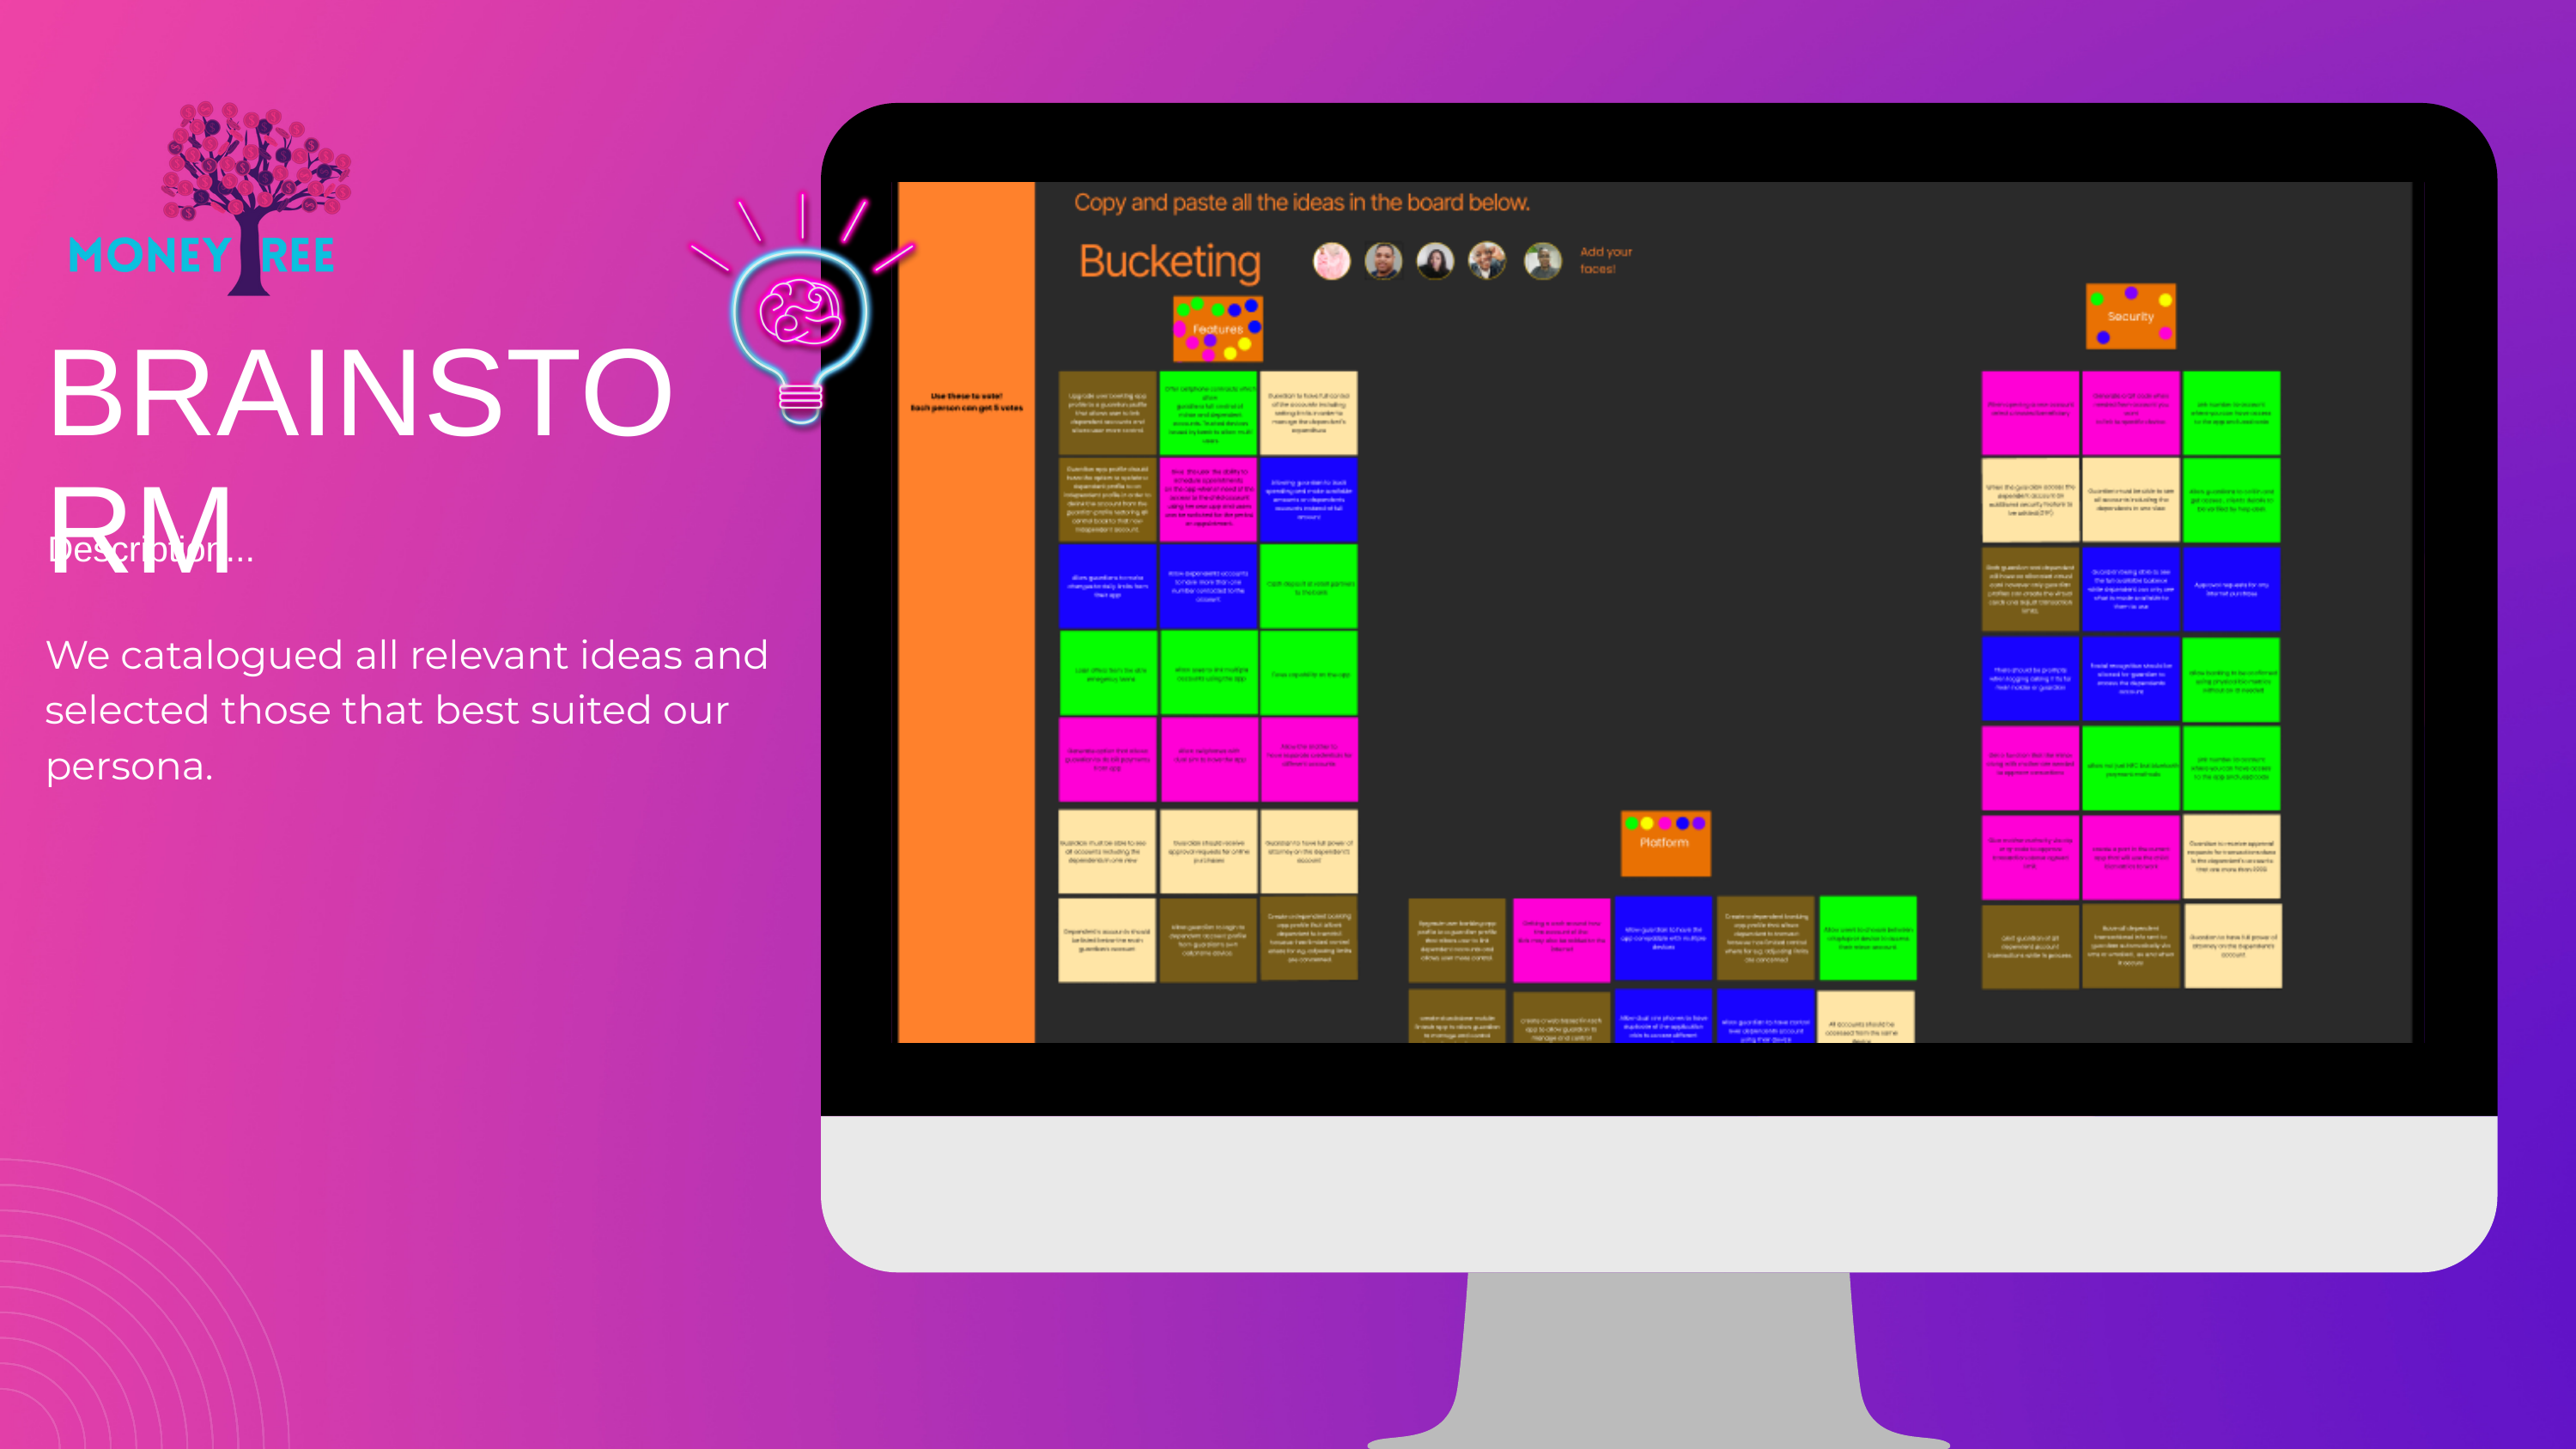

BRAINSTORM
Description...
We catalogued all relevant ideas and selected those that best suited our persona.